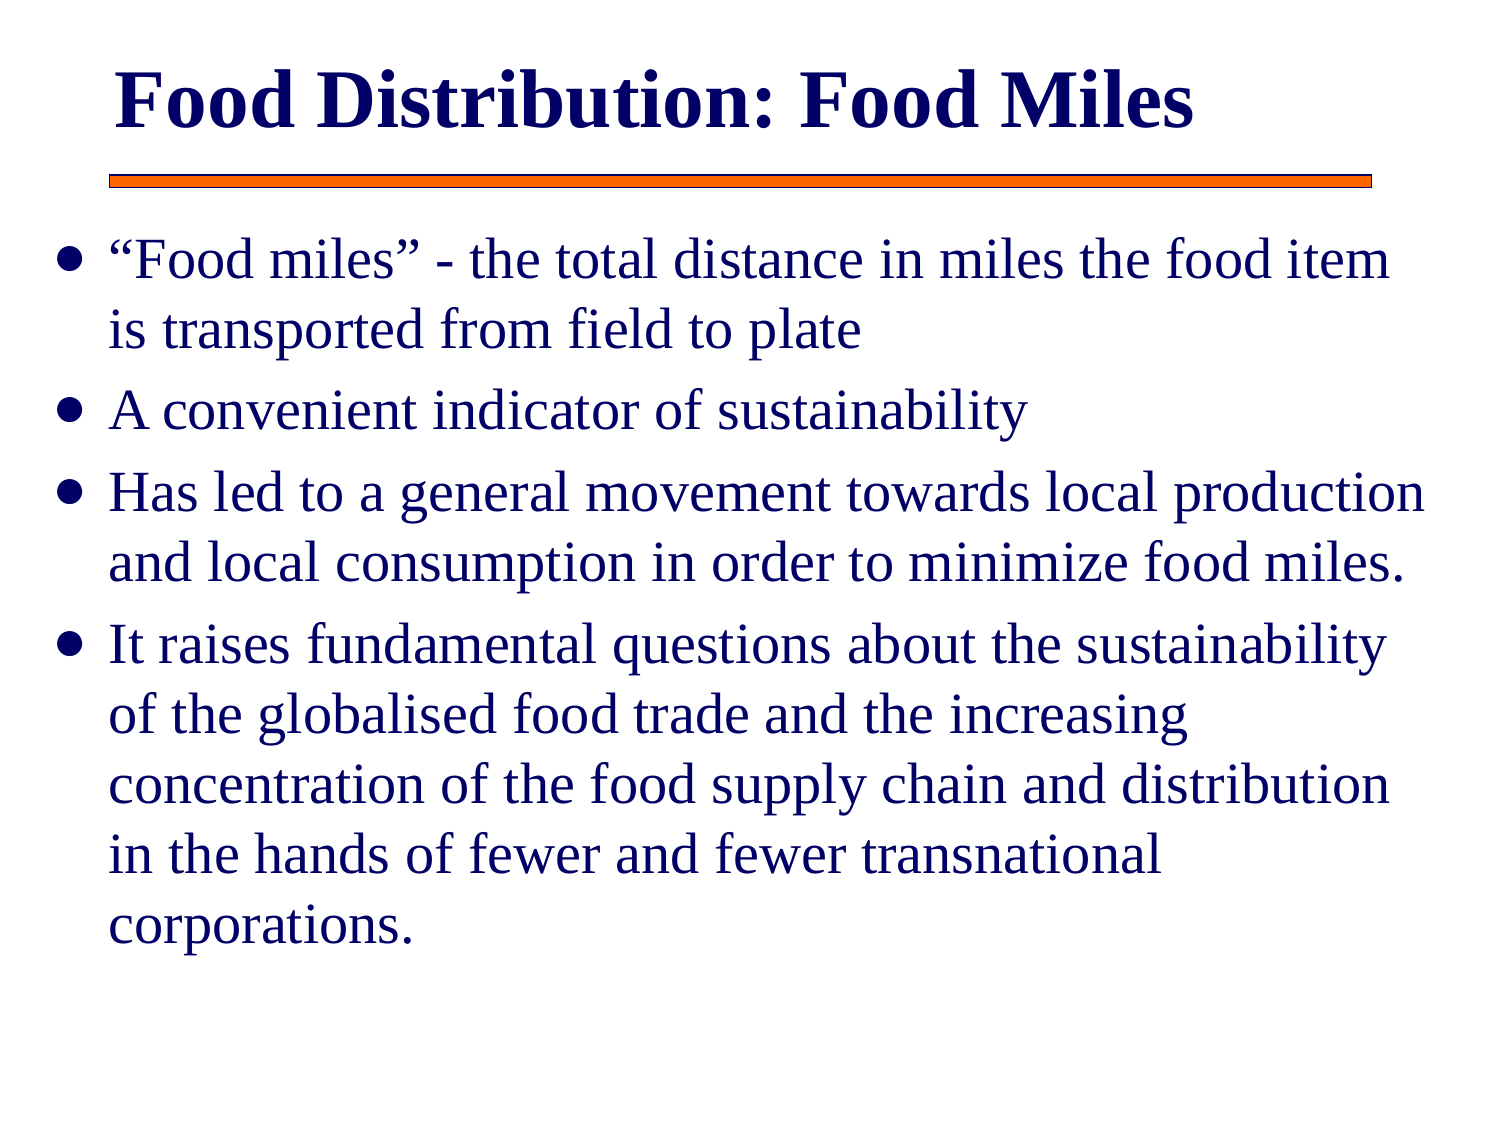

# Food Distribution: Food Miles
“Food miles” - the total distance in miles the food item is transported from field to plate
A convenient indicator of sustainability
Has led to a general movement towards local production and local consumption in order to minimize food miles.
It raises fundamental questions about the sustainability of the globalised food trade and the increasing concentration of the food supply chain and distribution in the hands of fewer and fewer transnational corporations.